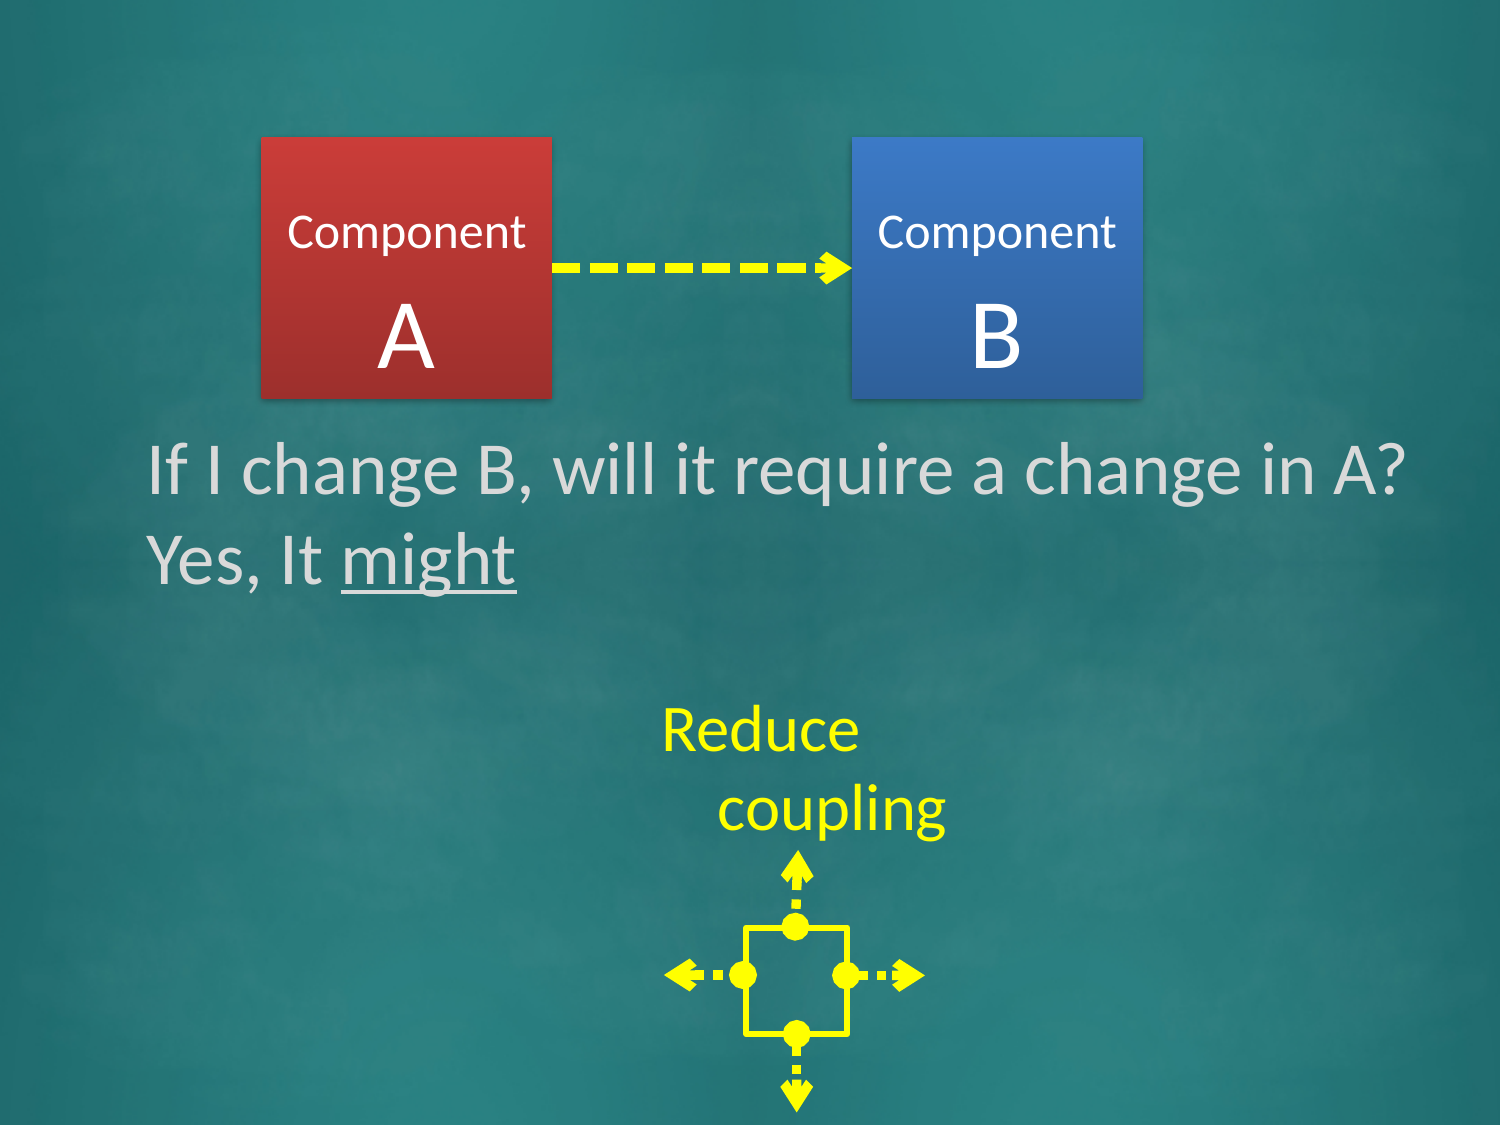

Component A
Component B
If I change B, will it require a change in A?
Yes, It might
Reduce coupling